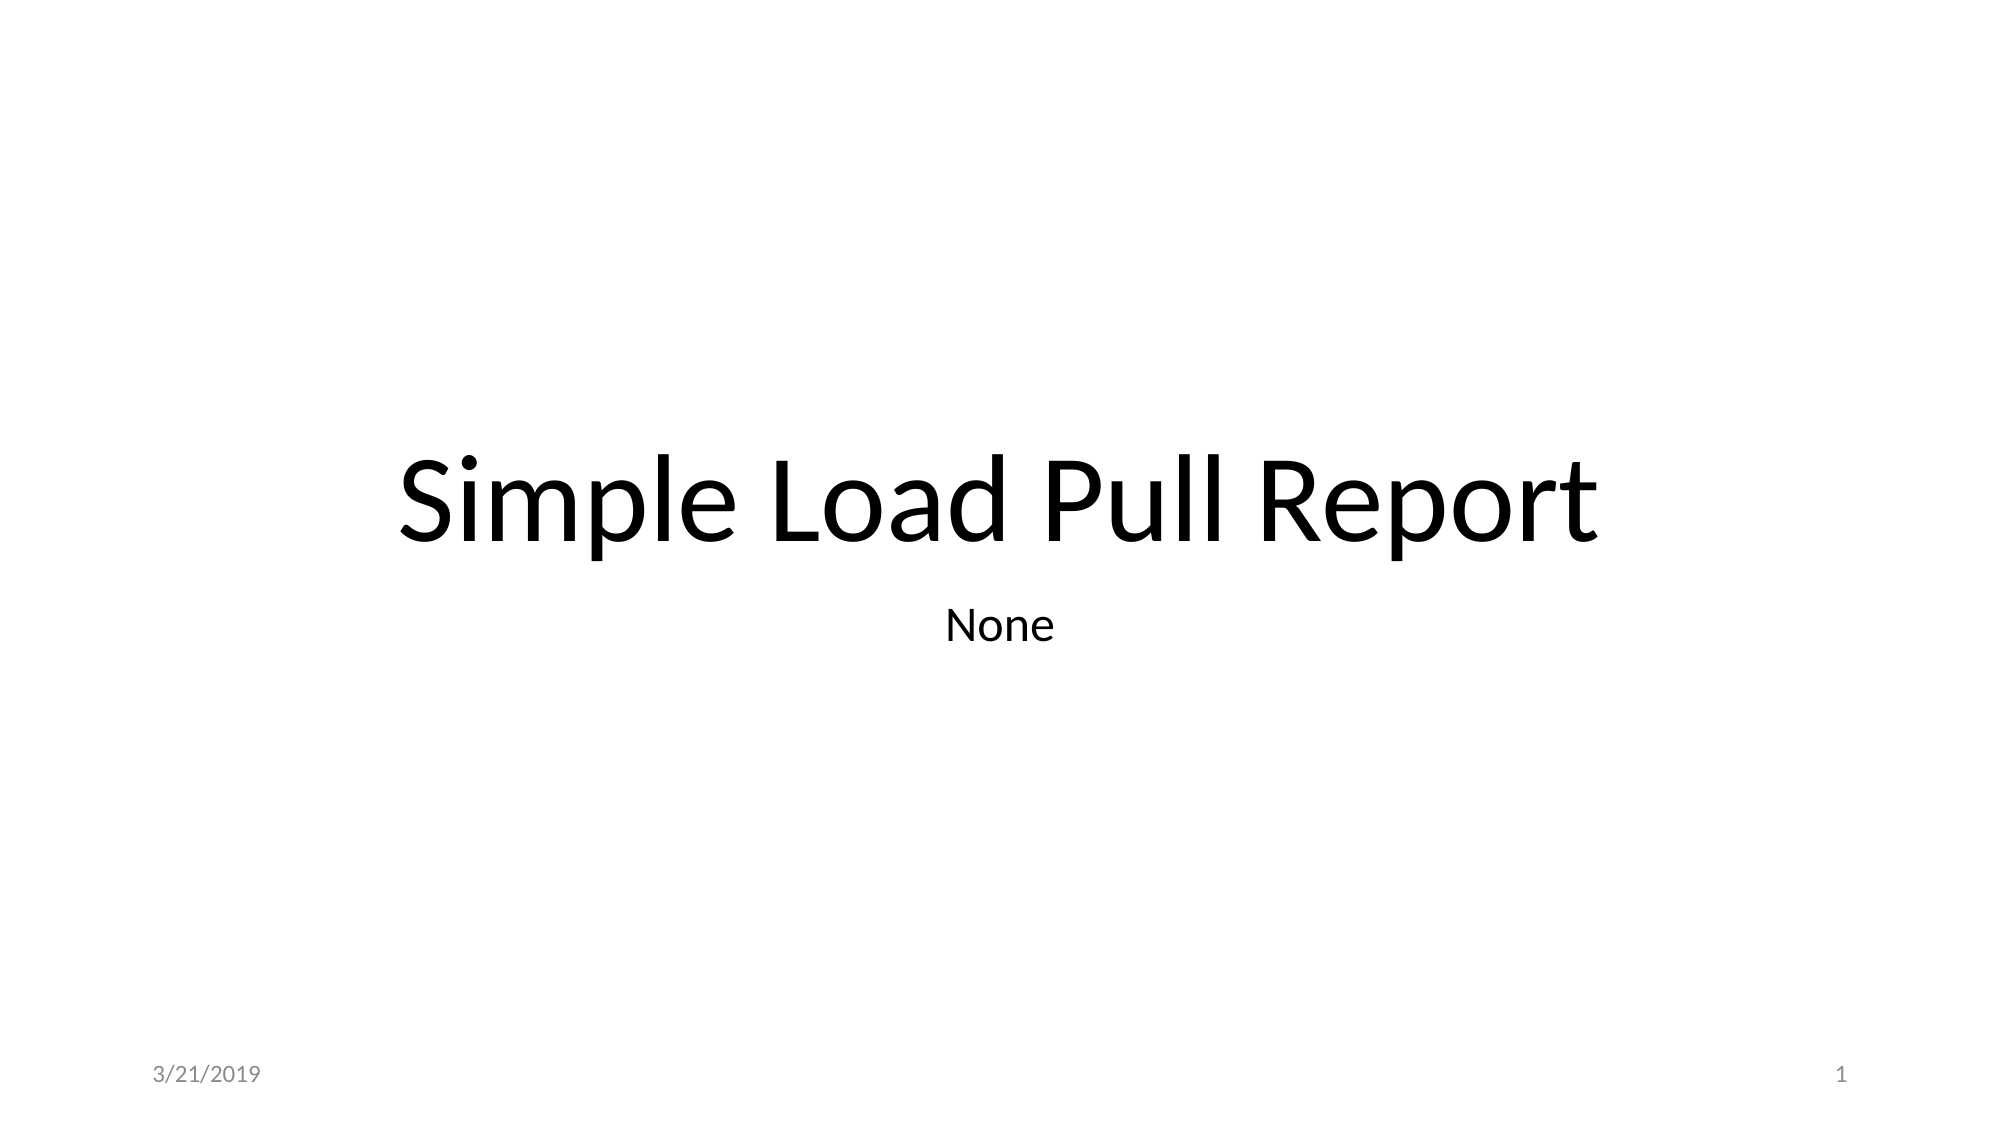

# Simple Load Pull Report
None
3/21/2019

1